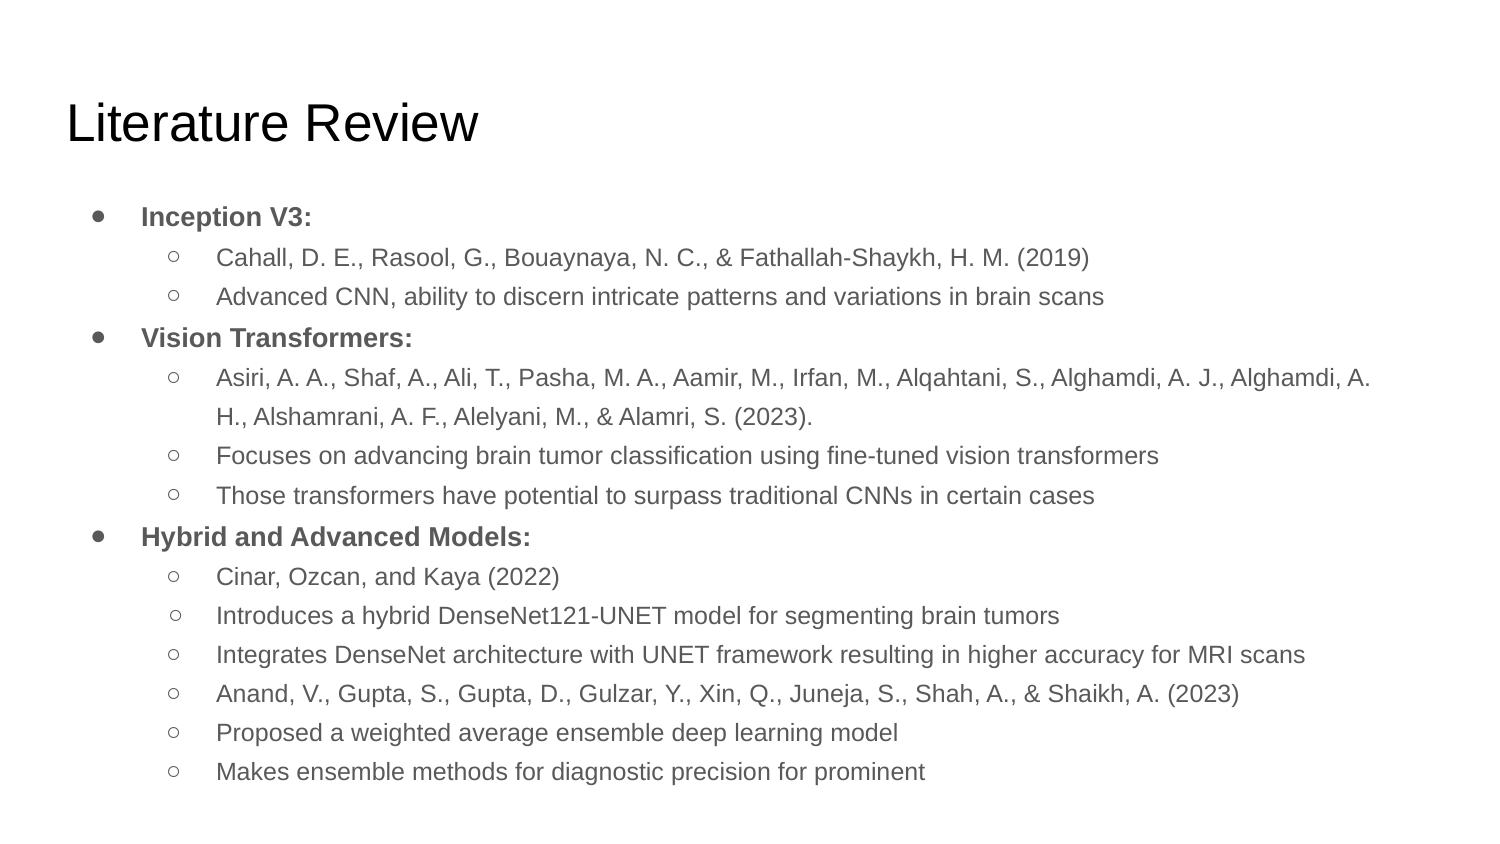

# Literature Review

Inception V3:
Cahall, D. E., Rasool, G., Bouaynaya, N. C., & Fathallah-Shaykh, H. M. (2019)
Advanced CNN, ability to discern intricate patterns and variations in brain scans
Vision Transformers:
Asiri, A. A., Shaf, A., Ali, T., Pasha, M. A., Aamir, M., Irfan, M., Alqahtani, S., Alghamdi, A. J., Alghamdi, A. H., Alshamrani, A. F., Alelyani, M., & Alamri, S. (2023).
Focuses on advancing brain tumor classification using fine-tuned vision transformers
Those transformers have potential to surpass traditional CNNs in certain cases
Hybrid and Advanced Models:
Cinar, Ozcan, and Kaya (2022)
Introduces a hybrid DenseNet121-UNET model for segmenting brain tumors
Integrates DenseNet architecture with UNET framework resulting in higher accuracy for MRI scans
Anand, V., Gupta, S., Gupta, D., Gulzar, Y., Xin, Q., Juneja, S., Shah, A., & Shaikh, A. (2023)
Proposed a weighted average ensemble deep learning model
Makes ensemble methods for diagnostic precision for prominent